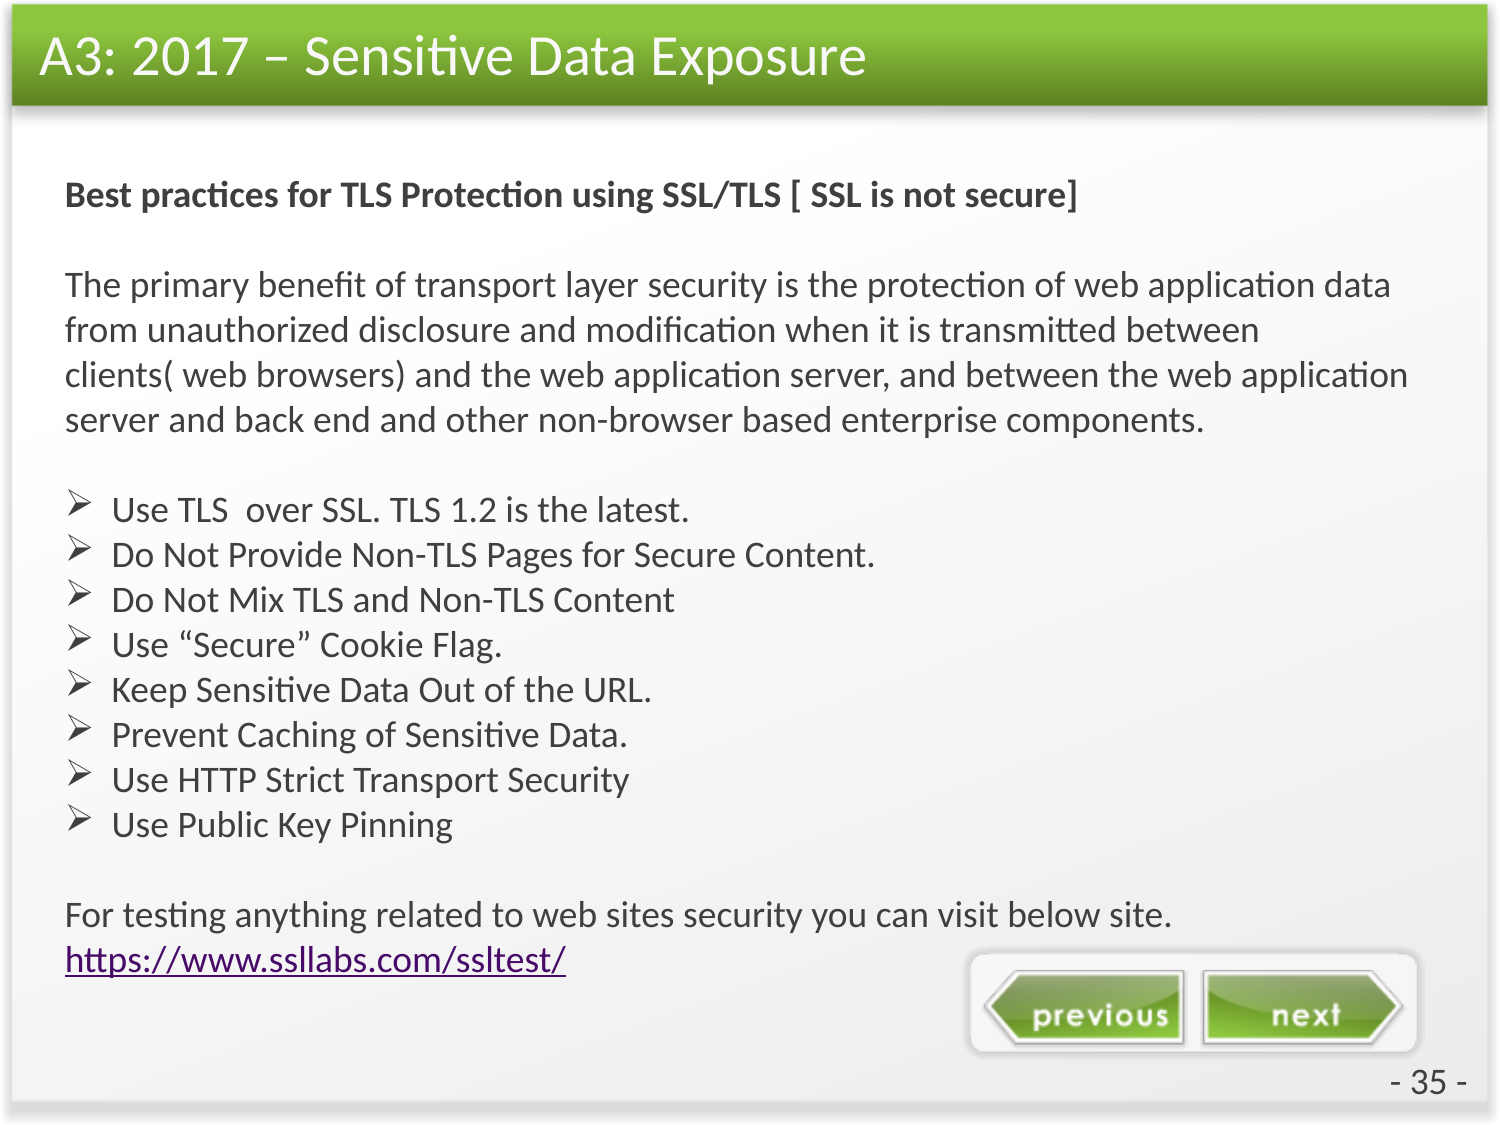

# A3: 2017 – Sensitive Data Exposure
Best practices for TLS Protection using SSL/TLS [ SSL is not secure]

The primary benefit of transport layer security is the protection of web application data from unauthorized disclosure and modification when it is transmitted between clients( web browsers) and the web application server, and between the web application server and back end and other non-browser based enterprise components.

Use TLS  over SSL. TLS 1.2 is the latest.
Do Not Provide Non-TLS Pages for Secure Content.
Do Not Mix TLS and Non-TLS Content
Use “Secure” Cookie Flag.
Keep Sensitive Data Out of the URL.
Prevent Caching of Sensitive Data.
Use HTTP Strict Transport Security
Use Public Key Pinning

For testing anything related to web sites security you can visit below site.
https://www.ssllabs.com/ssltest/

- 35 -